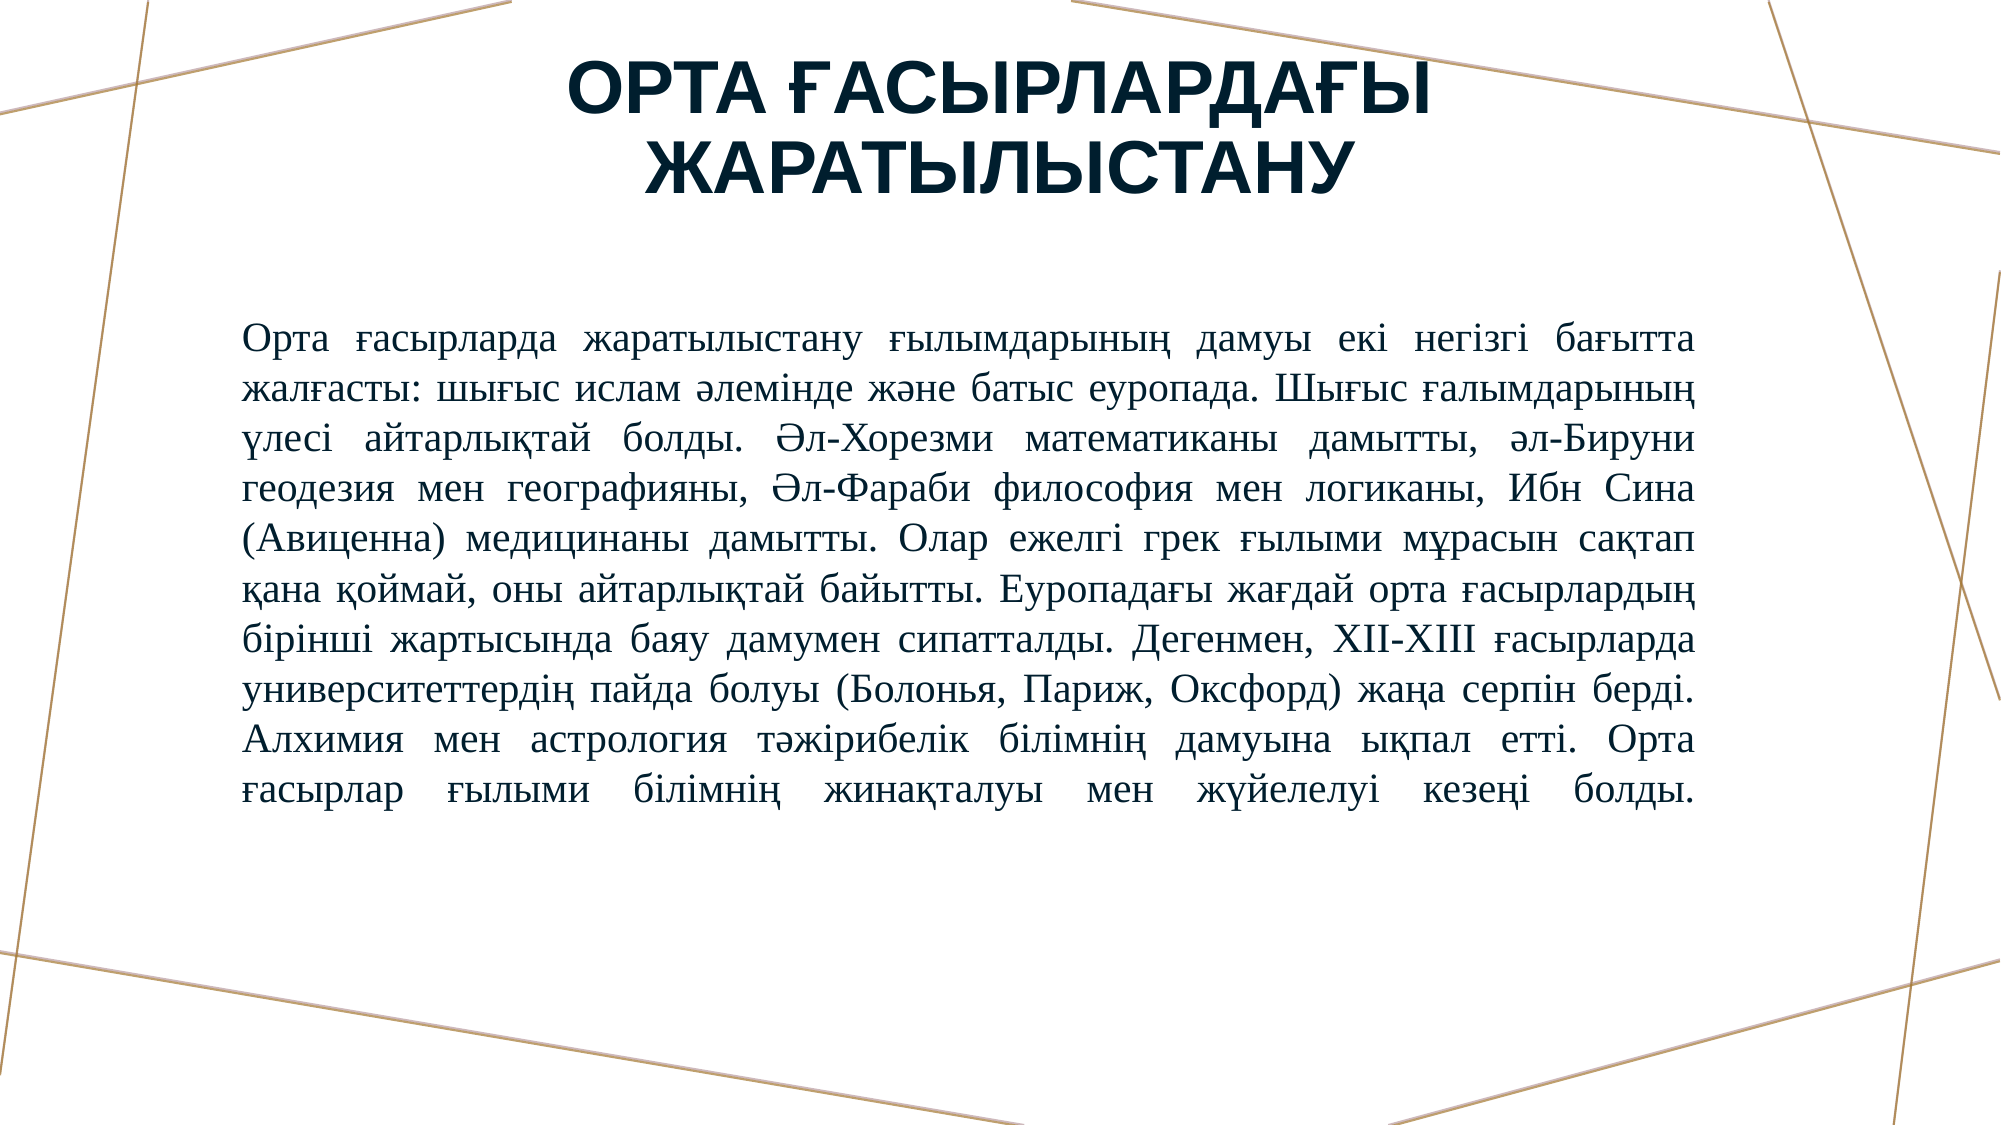

# Орта ғасырлардағы жаратылыстану
Орта ғасырларда жаратылыстану ғылымдарының дамуы екі негізгі бағытта жалғасты: шығыс ислам әлемінде және батыс еуропада. Шығыс ғалымдарының үлесі айтарлықтай болды. Әл-Хорезми математиканы дамытты, әл-Бируни геодезия мен географияны, Әл-Фараби философия мен логиканы, Ибн Сина (Авиценна) медицинаны дамытты. Олар ежелгі грек ғылыми мұрасын сақтап қана қоймай, оны айтарлықтай байытты. Еуропадағы жағдай орта ғасырлардың бірінші жартысында баяу дамумен сипатталды. Дегенмен, XII-XIII ғасырларда университеттердің пайда болуы (Болонья, Париж, Оксфорд) жаңа серпін берді. Алхимия мен астрология тәжірибелік білімнің дамуына ықпал етті. Орта ғасырлар ғылыми білімнің жинақталуы мен жүйелелуі кезеңі болды.